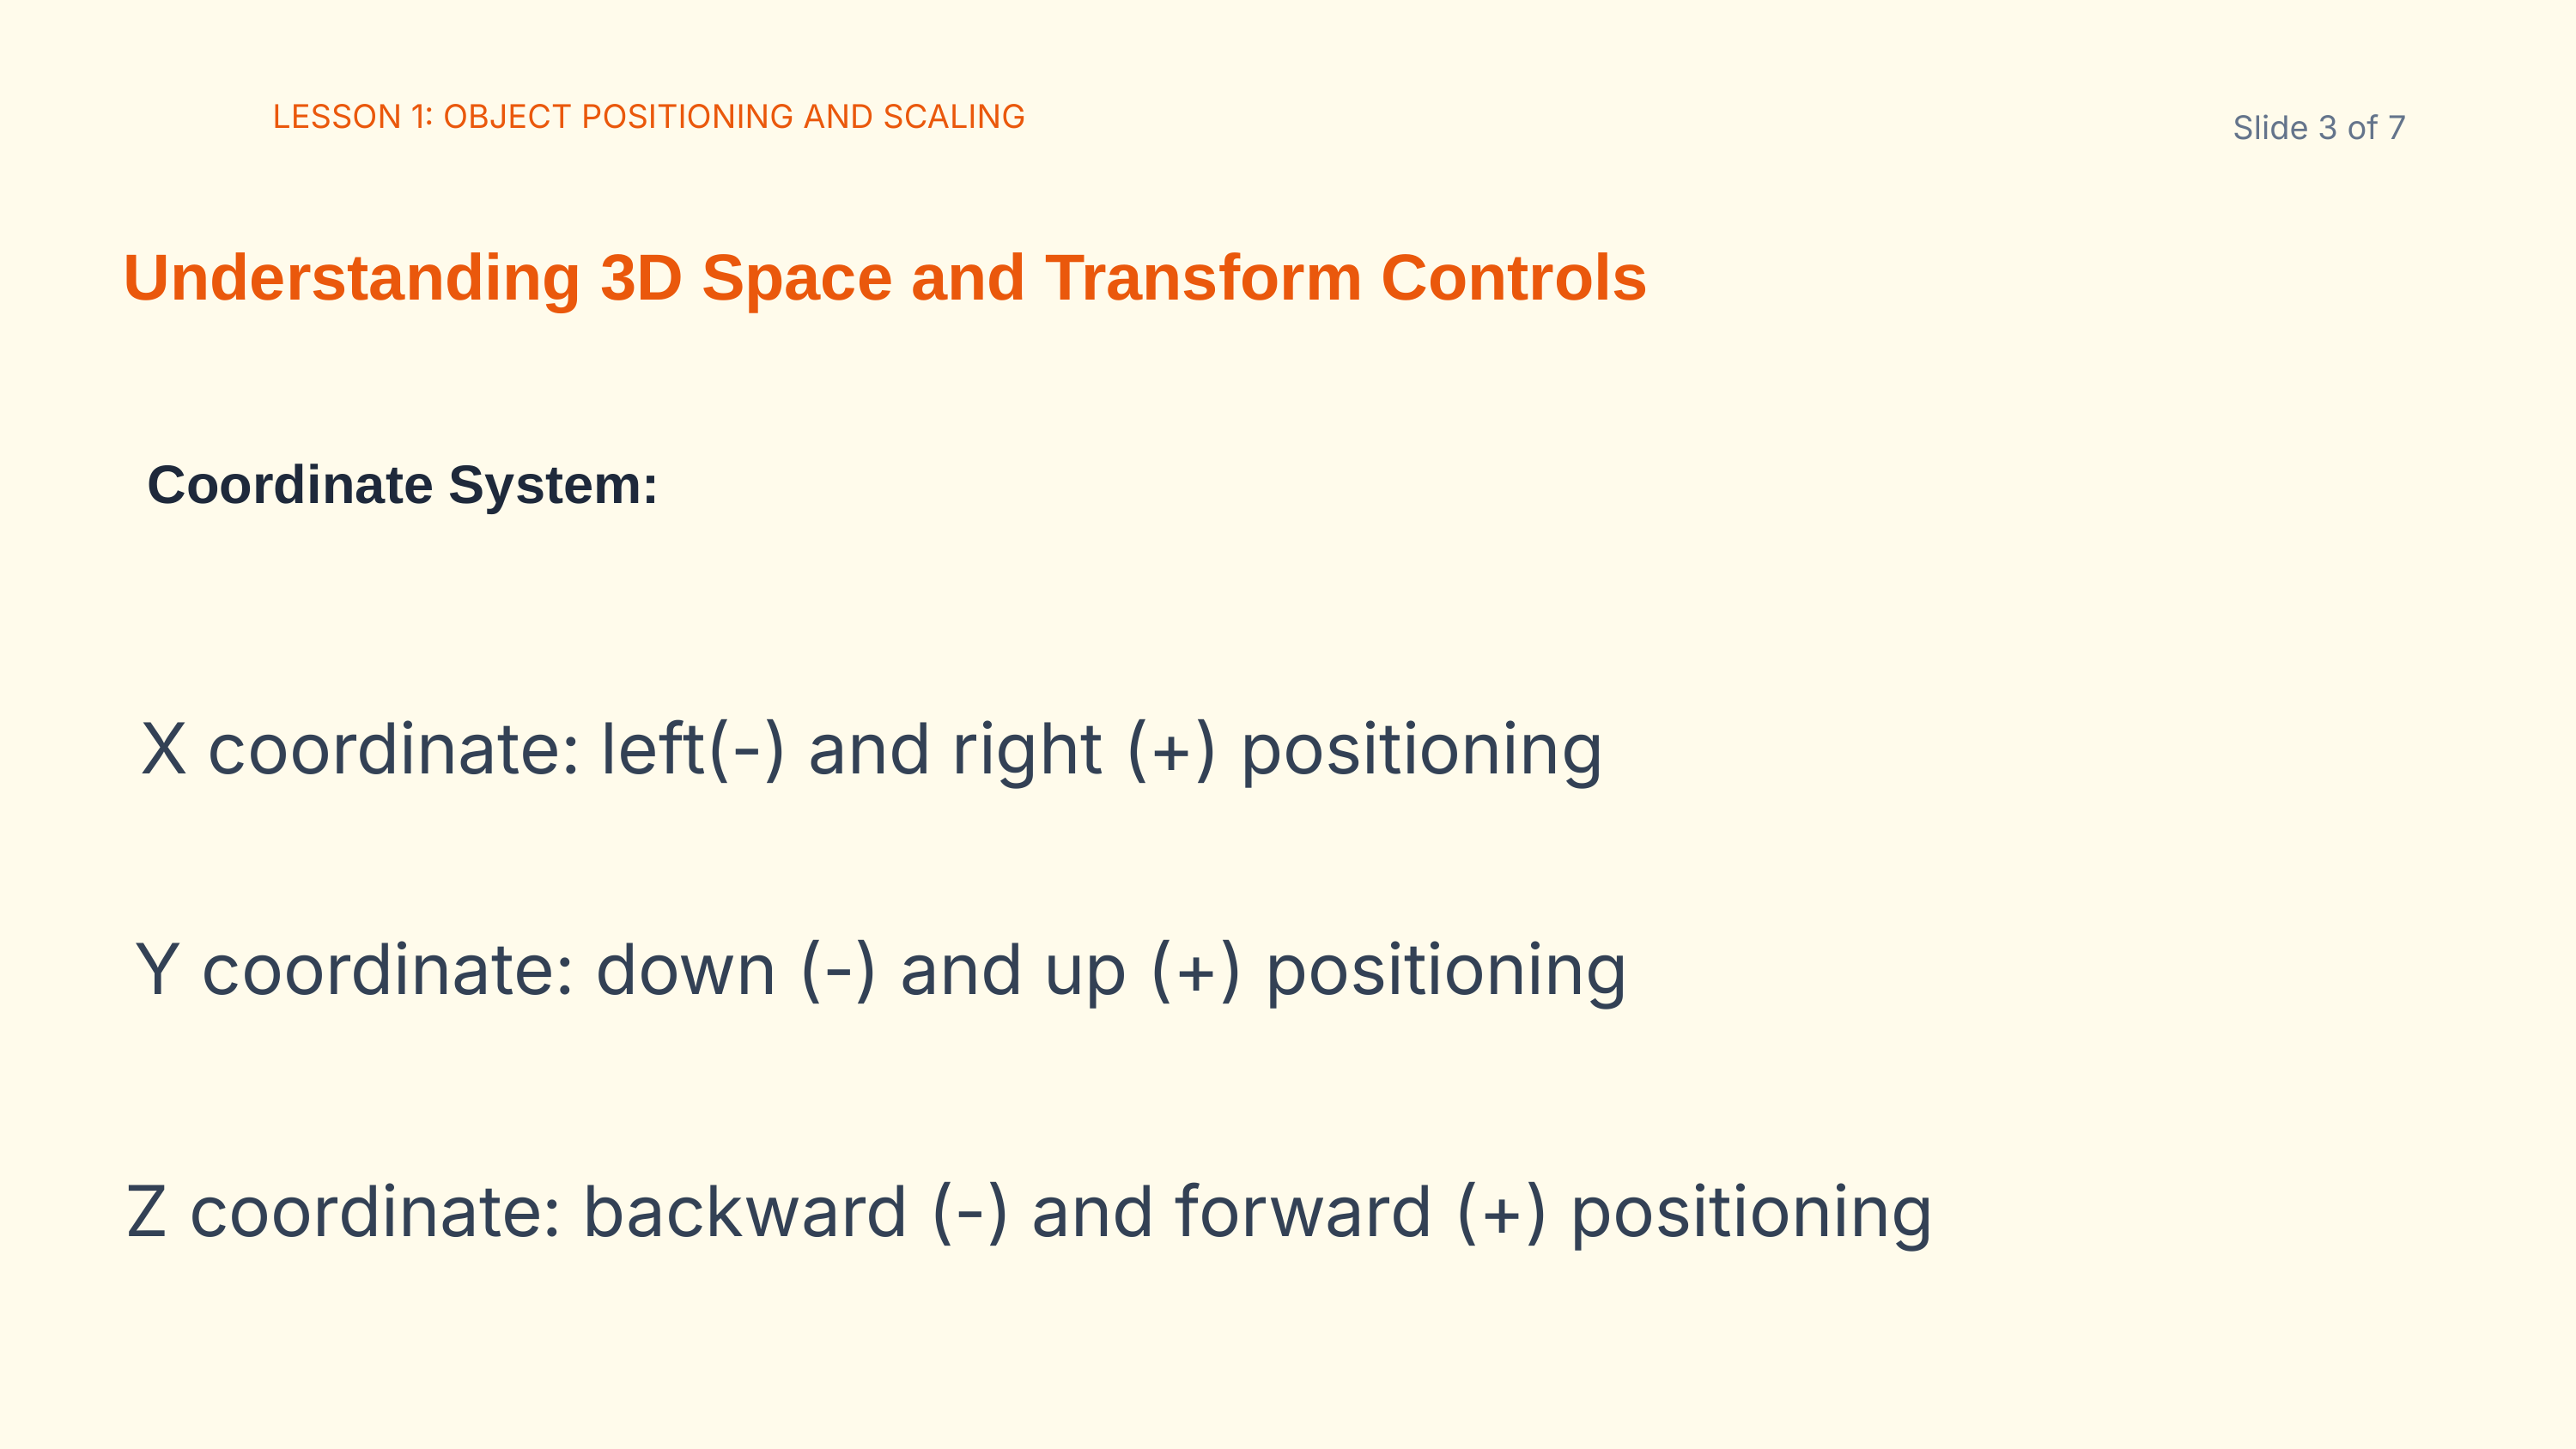

LESSON 1: OBJECT POSITIONING AND SCALING
Slide 3 of 7
Understanding 3D Space and Transform Controls

Coordinate System:
X coordinate: left(-) and right (+) positioning

Y coordinate: down (-) and up (+) positioning
Z coordinate: backward (-) and forward (+) positioning